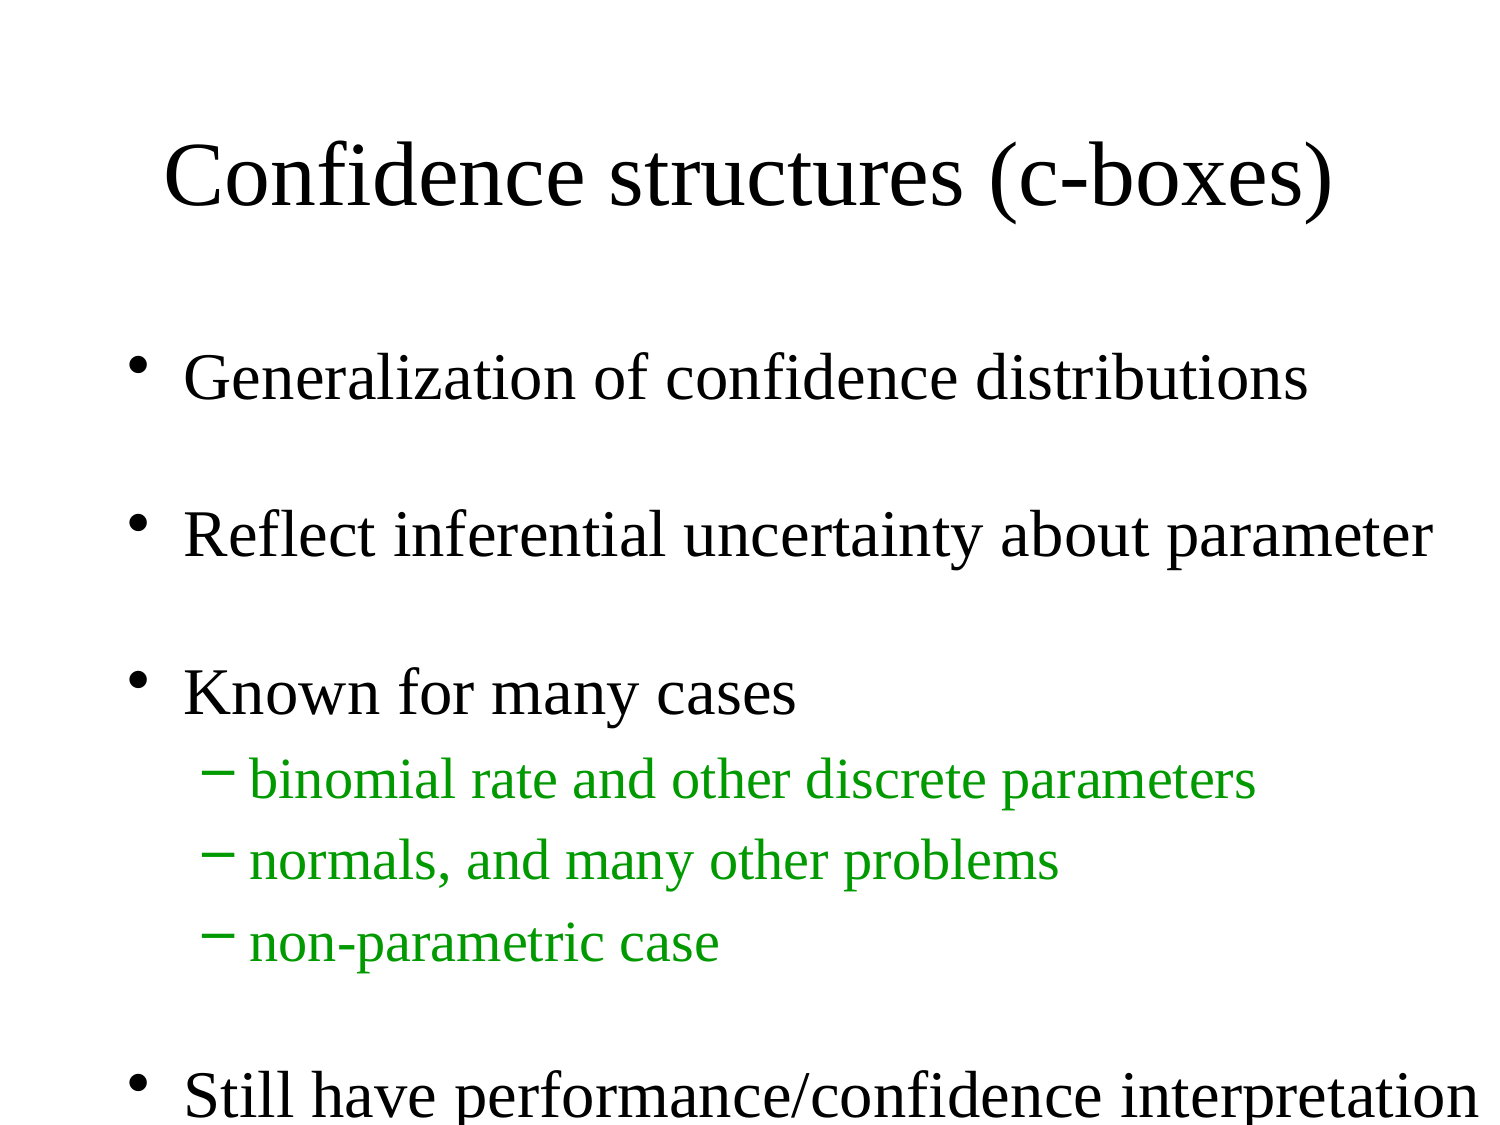

# Confidence structures (c-boxes)
Generalization of confidence distributions

Reflect inferential uncertainty about parameter

Known for many cases
binomial rate and other discrete parameters
normals, and many other problems
non-parametric case

Still have performance/confidence interpretation